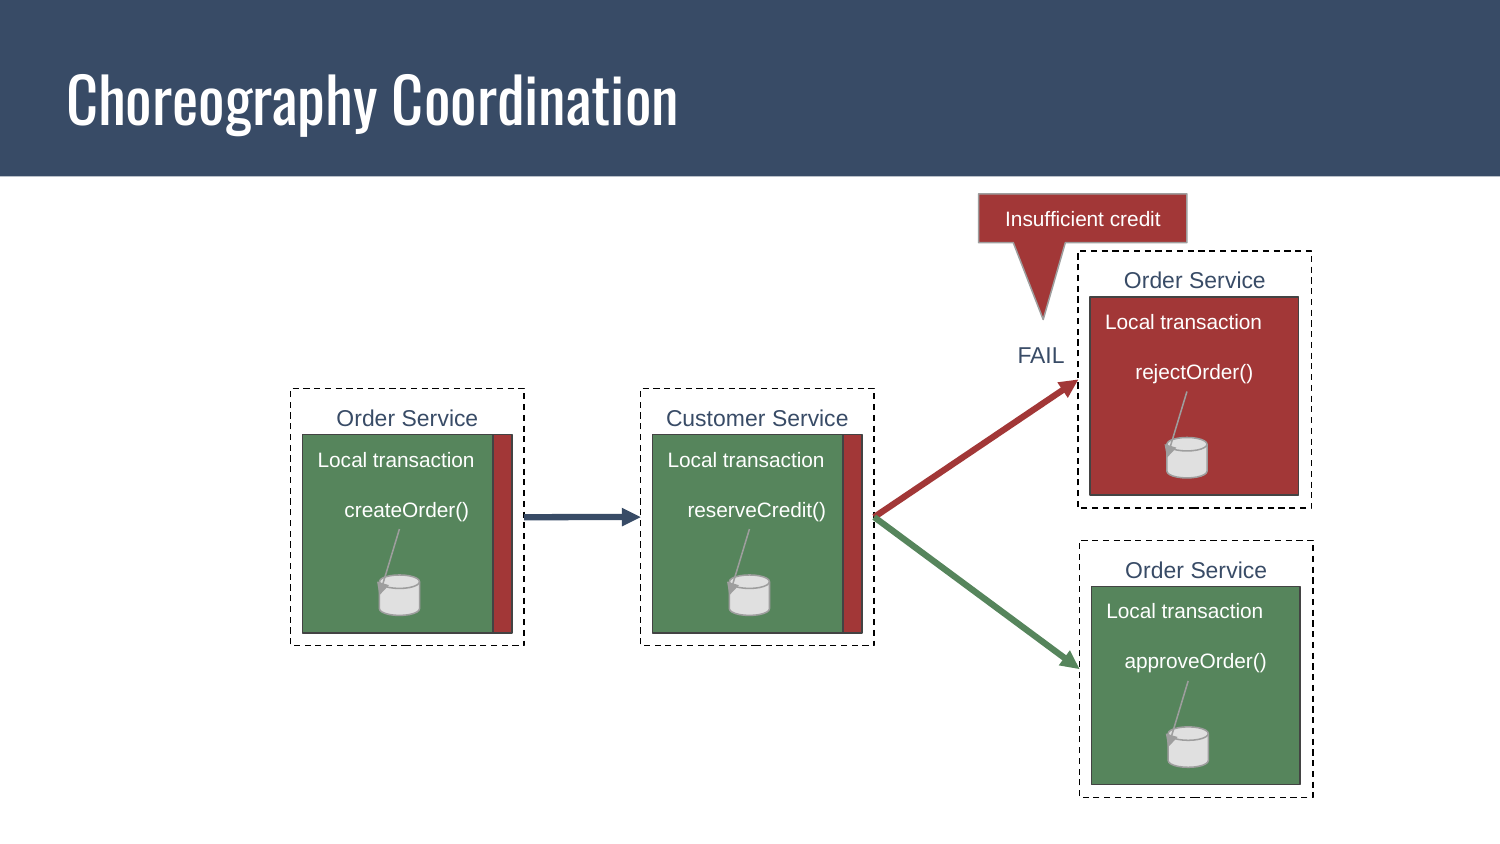

# Choreography Coordination

Insufficient credit

Order Service
Local transaction
rejectOrder()

FAIL

Order Service

Customer Service
Local transaction
createOrder()

Local transaction
reserveCredit()

Order Service

Local transaction
approveOrder()